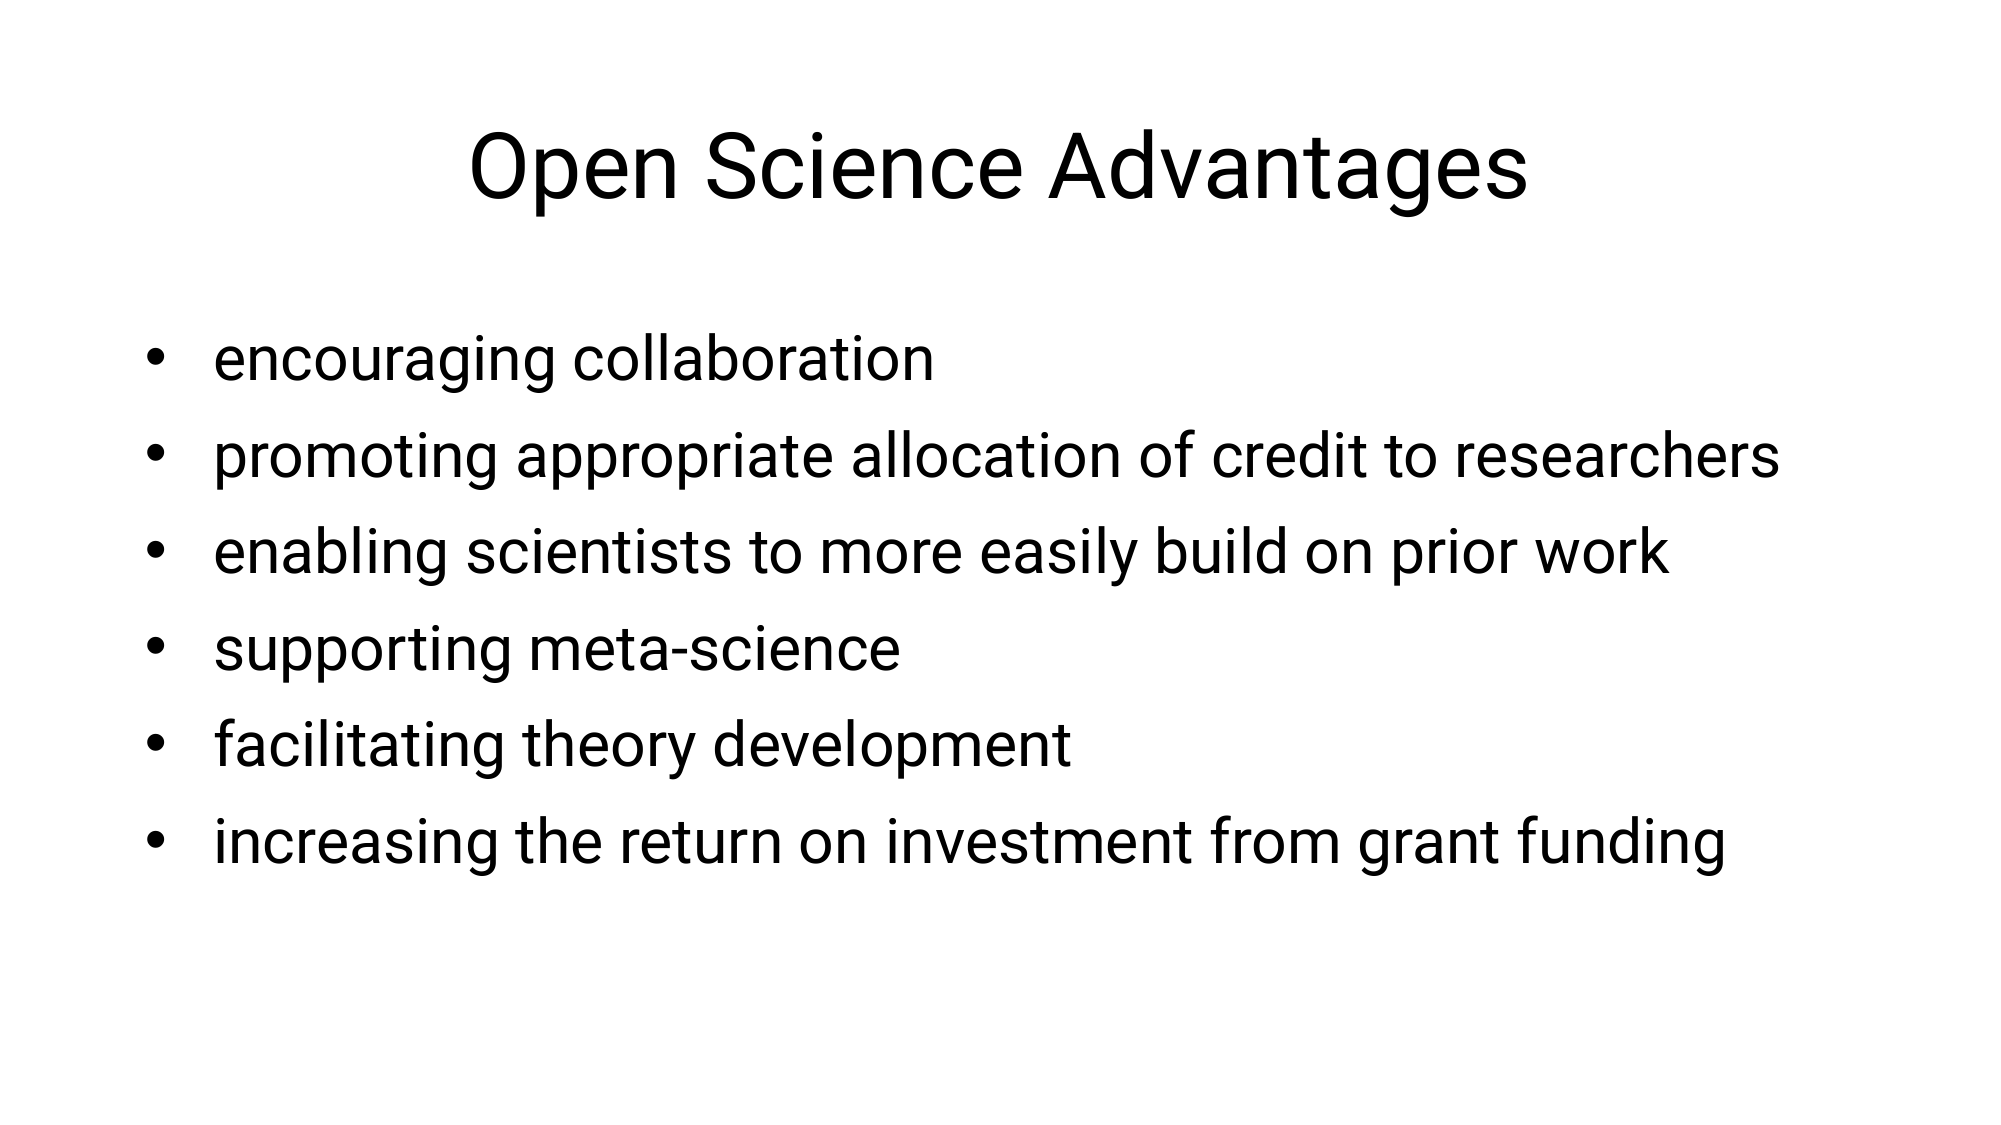

# Open Science Advantages
encouraging collaboration
promoting appropriate allocation of credit to researchers
enabling scientists to more easily build on prior work
supporting meta-science
facilitating theory development
increasing the return on investment from grant funding